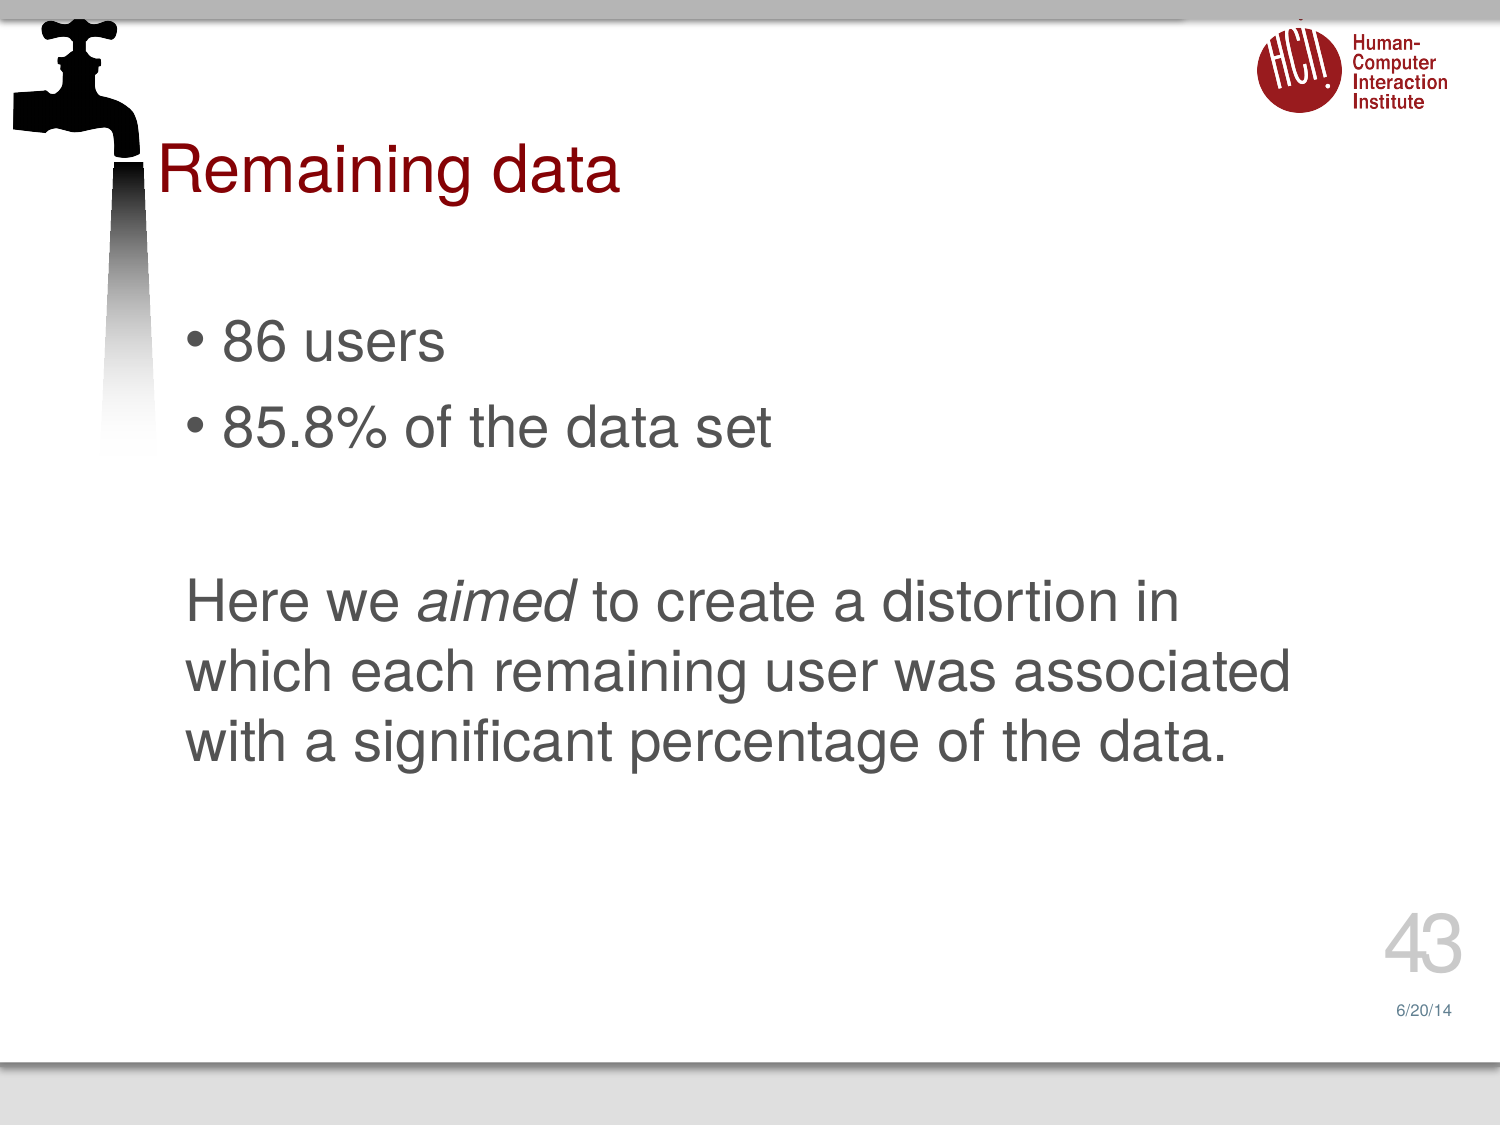

# Remaining data
86 users
85.8% of the data set

Here we aimed to create a distortion in which each remaining user was associated with a significant percentage of the data.

43
6/20/14